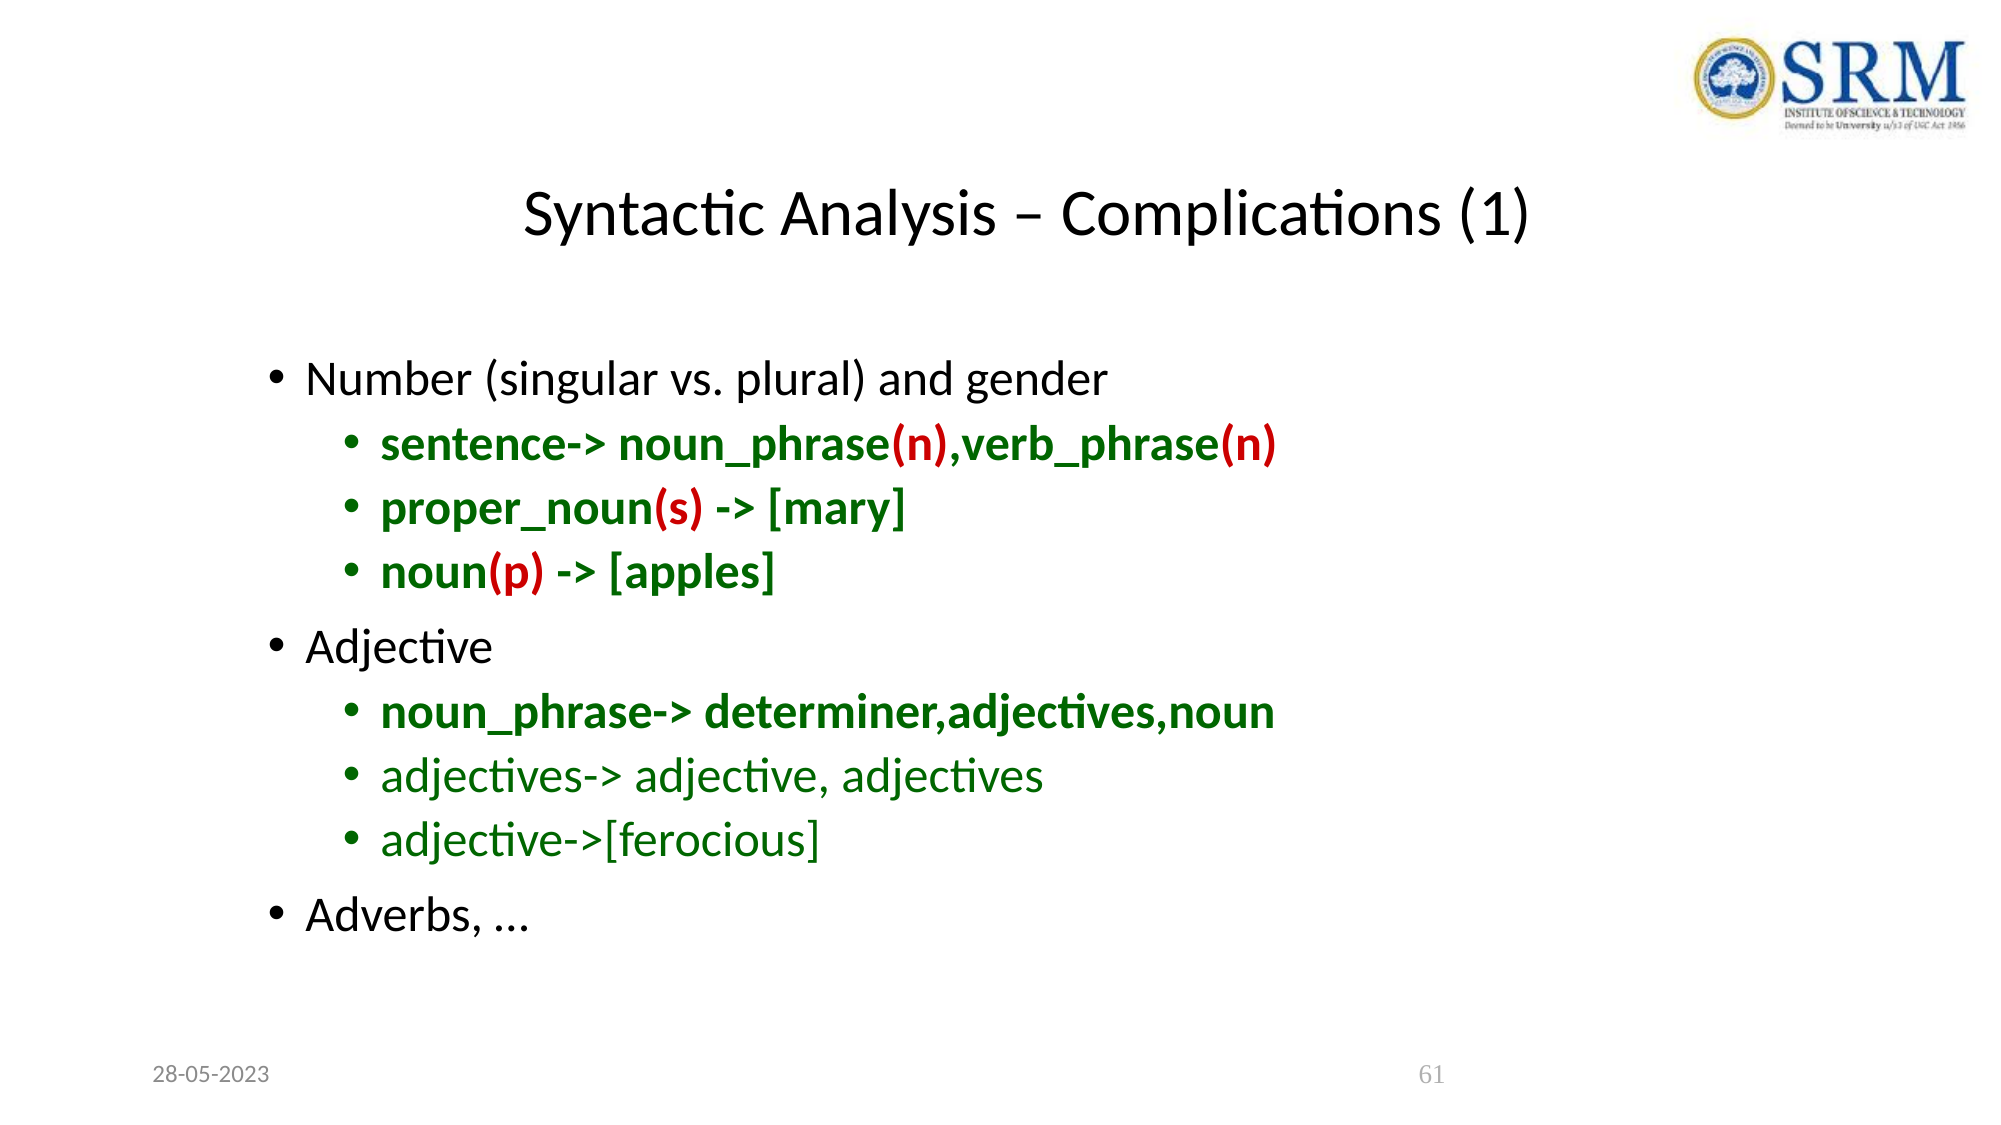

# Syntactic Analysis – Complications (1)
Number (singular vs. plural) and gender
sentence-> noun_phrase(n),verb_phrase(n)
proper_noun(s) -> [mary]
noun(p) -> [apples]
Adjective
noun_phrase-> determiner,adjectives,noun
adjectives-> adjective, adjectives
adjective->[ferocious]
Adverbs, …

28-05-2023
61